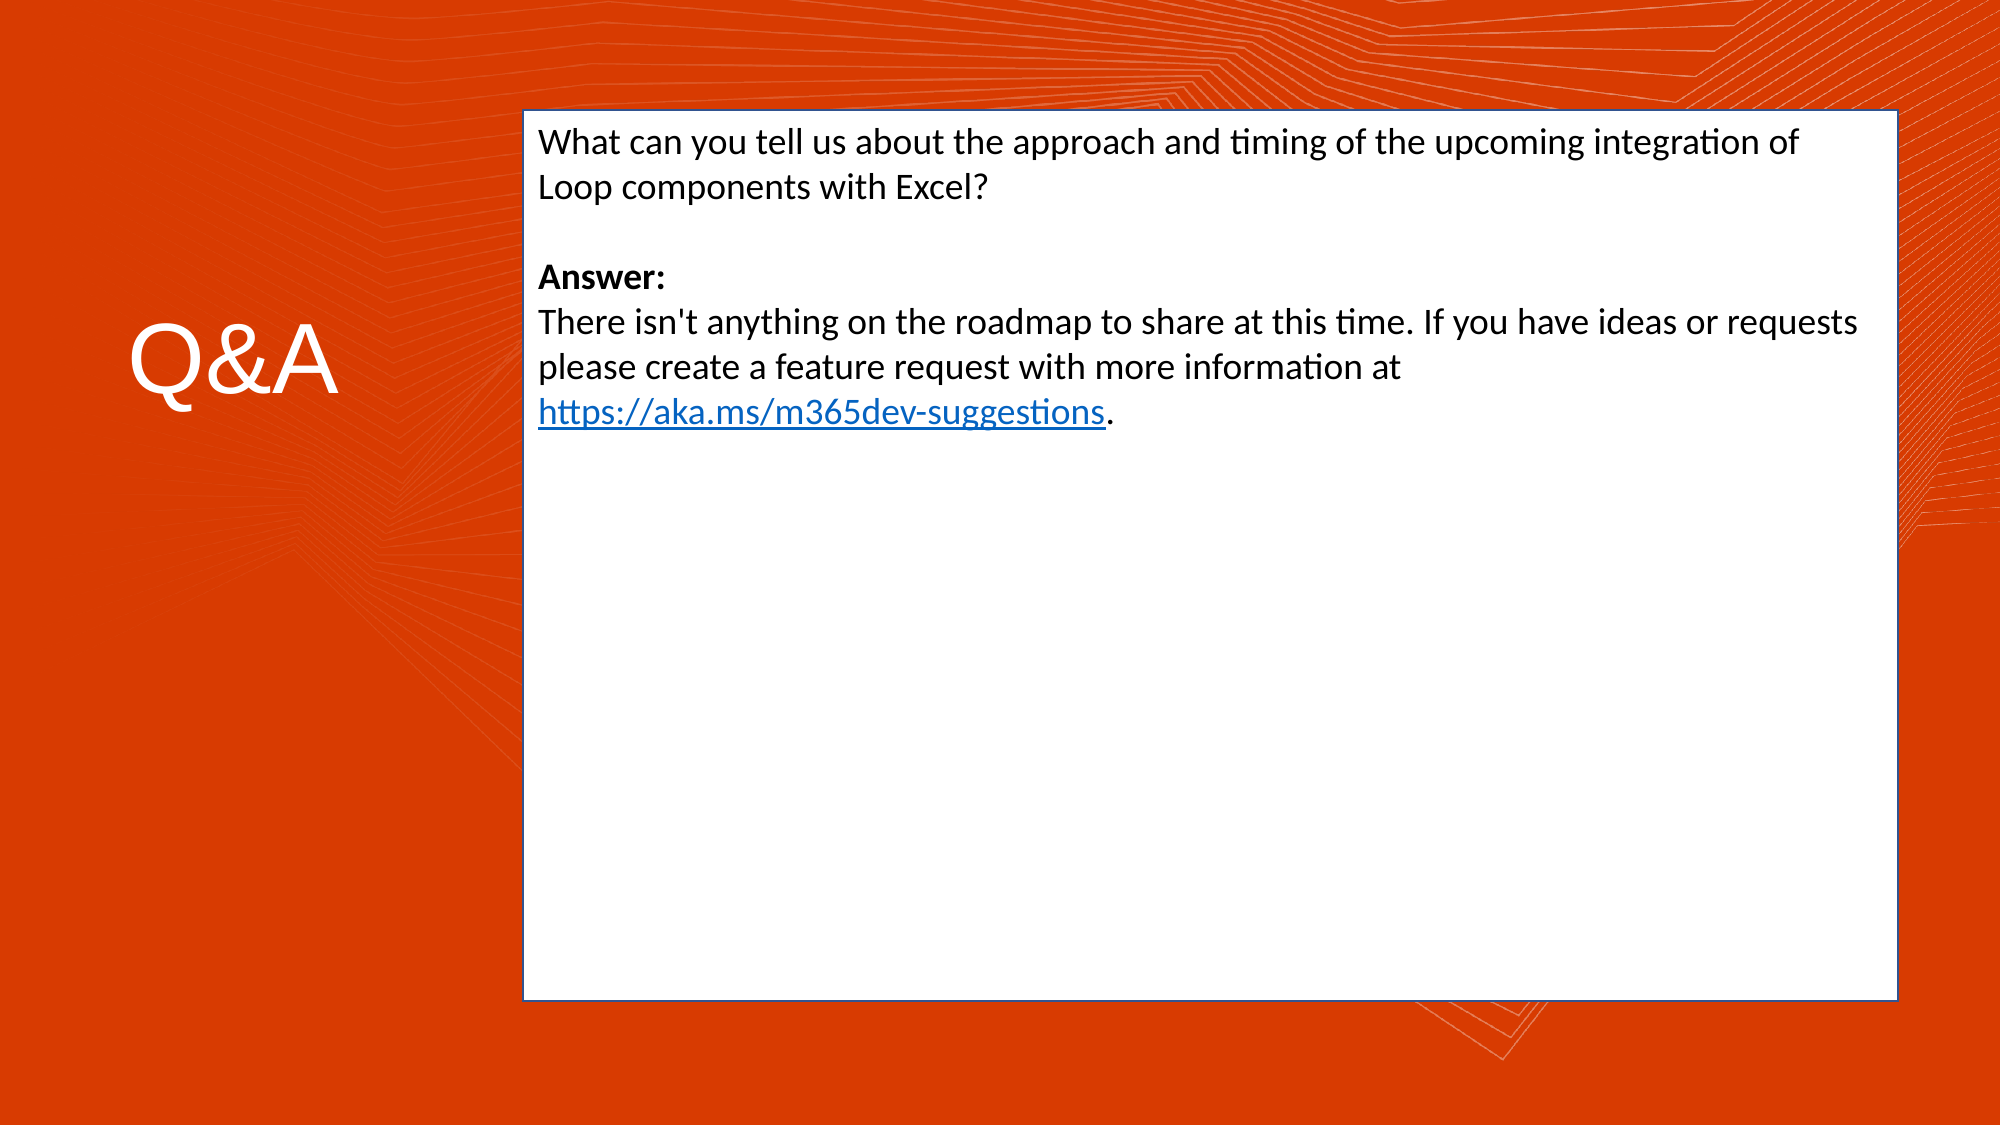

What can you tell us about the approach and timing of the upcoming integration of Loop components with Excel?

Answer:
There isn't anything on the roadmap to share at this time. If you have ideas or requests please create a feature request with more information at https://aka.ms/m365dev-suggestions.

Q&A